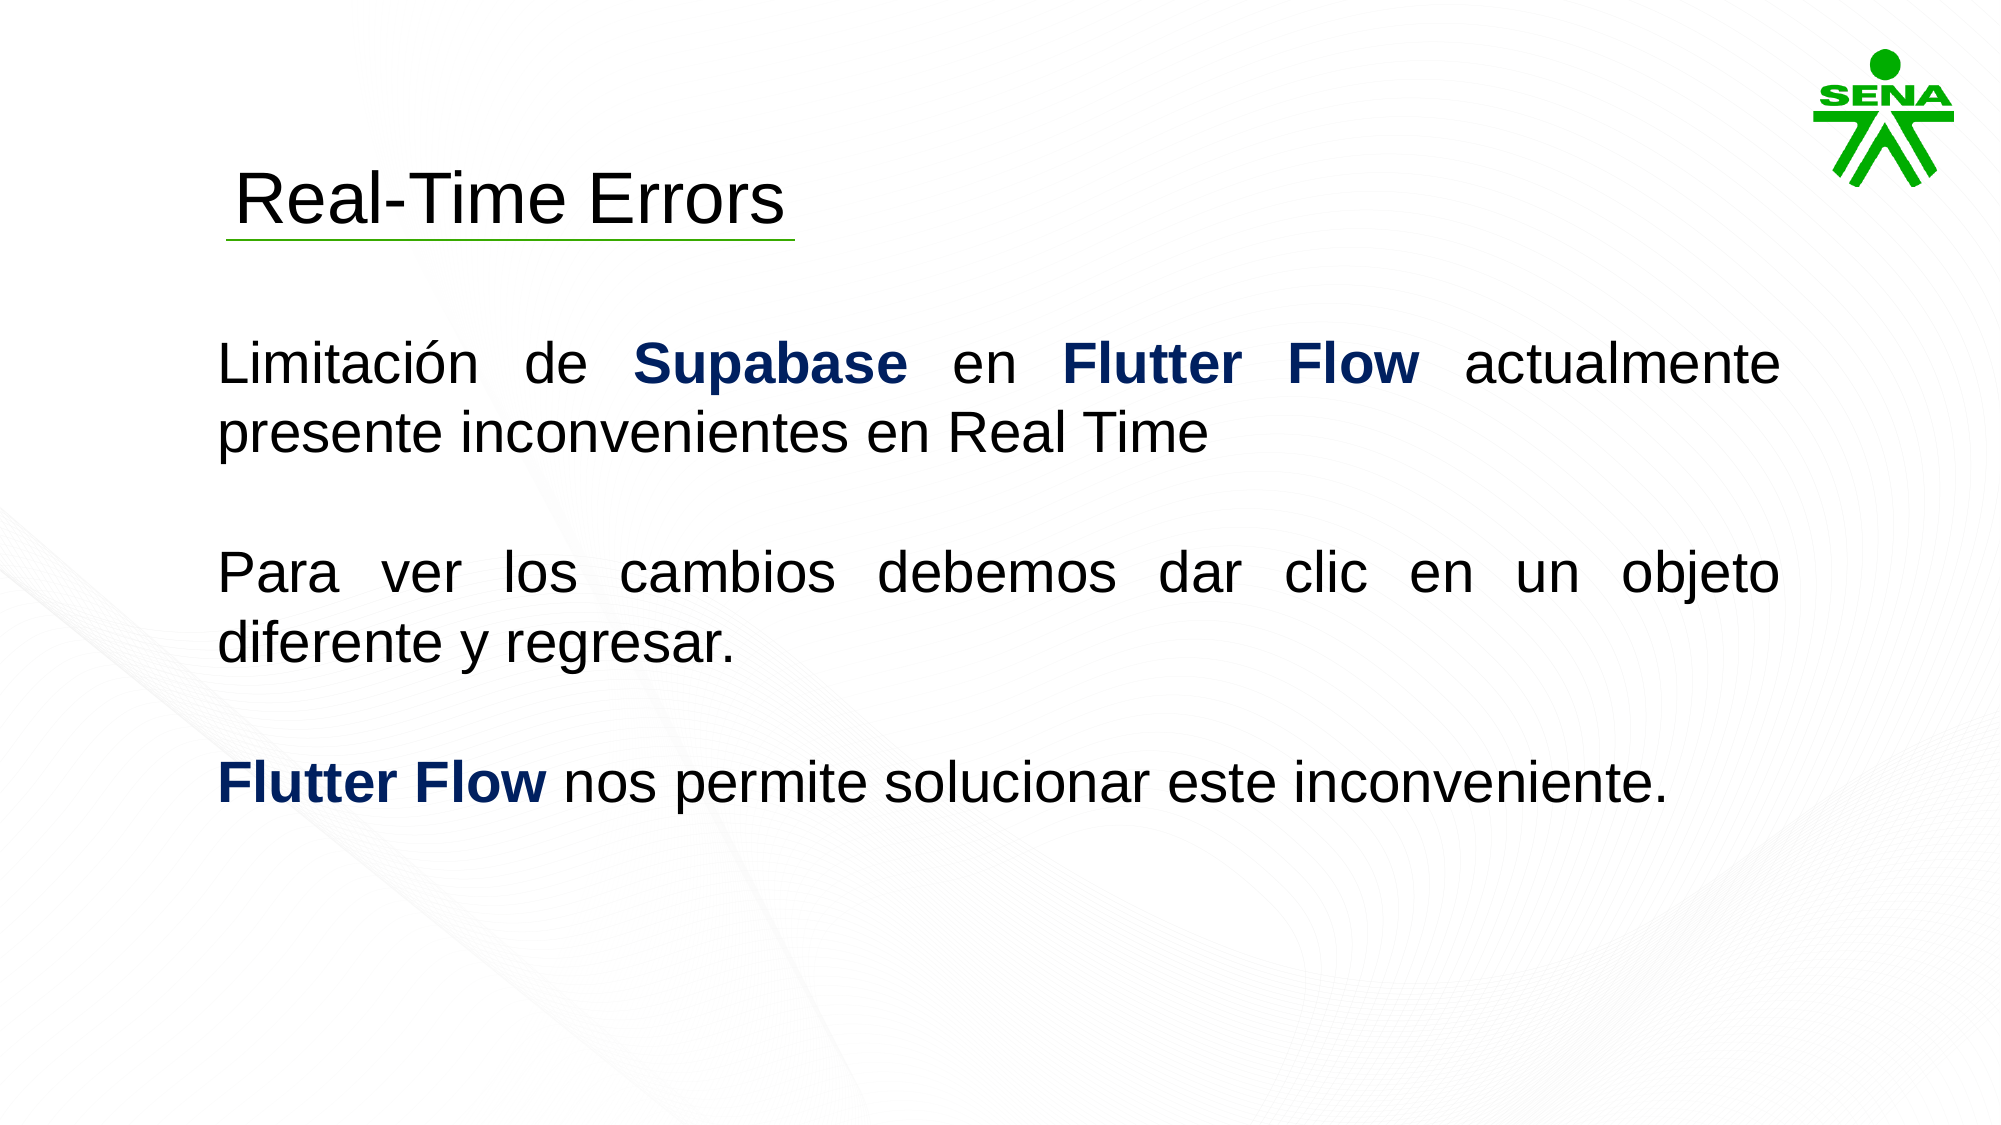

Real-Time Errors
Limitación de Supabase en Flutter Flow actualmente presente inconvenientes en Real Time

Para ver los cambios debemos dar clic en un objeto diferente y regresar.

Flutter Flow nos permite solucionar este inconveniente.